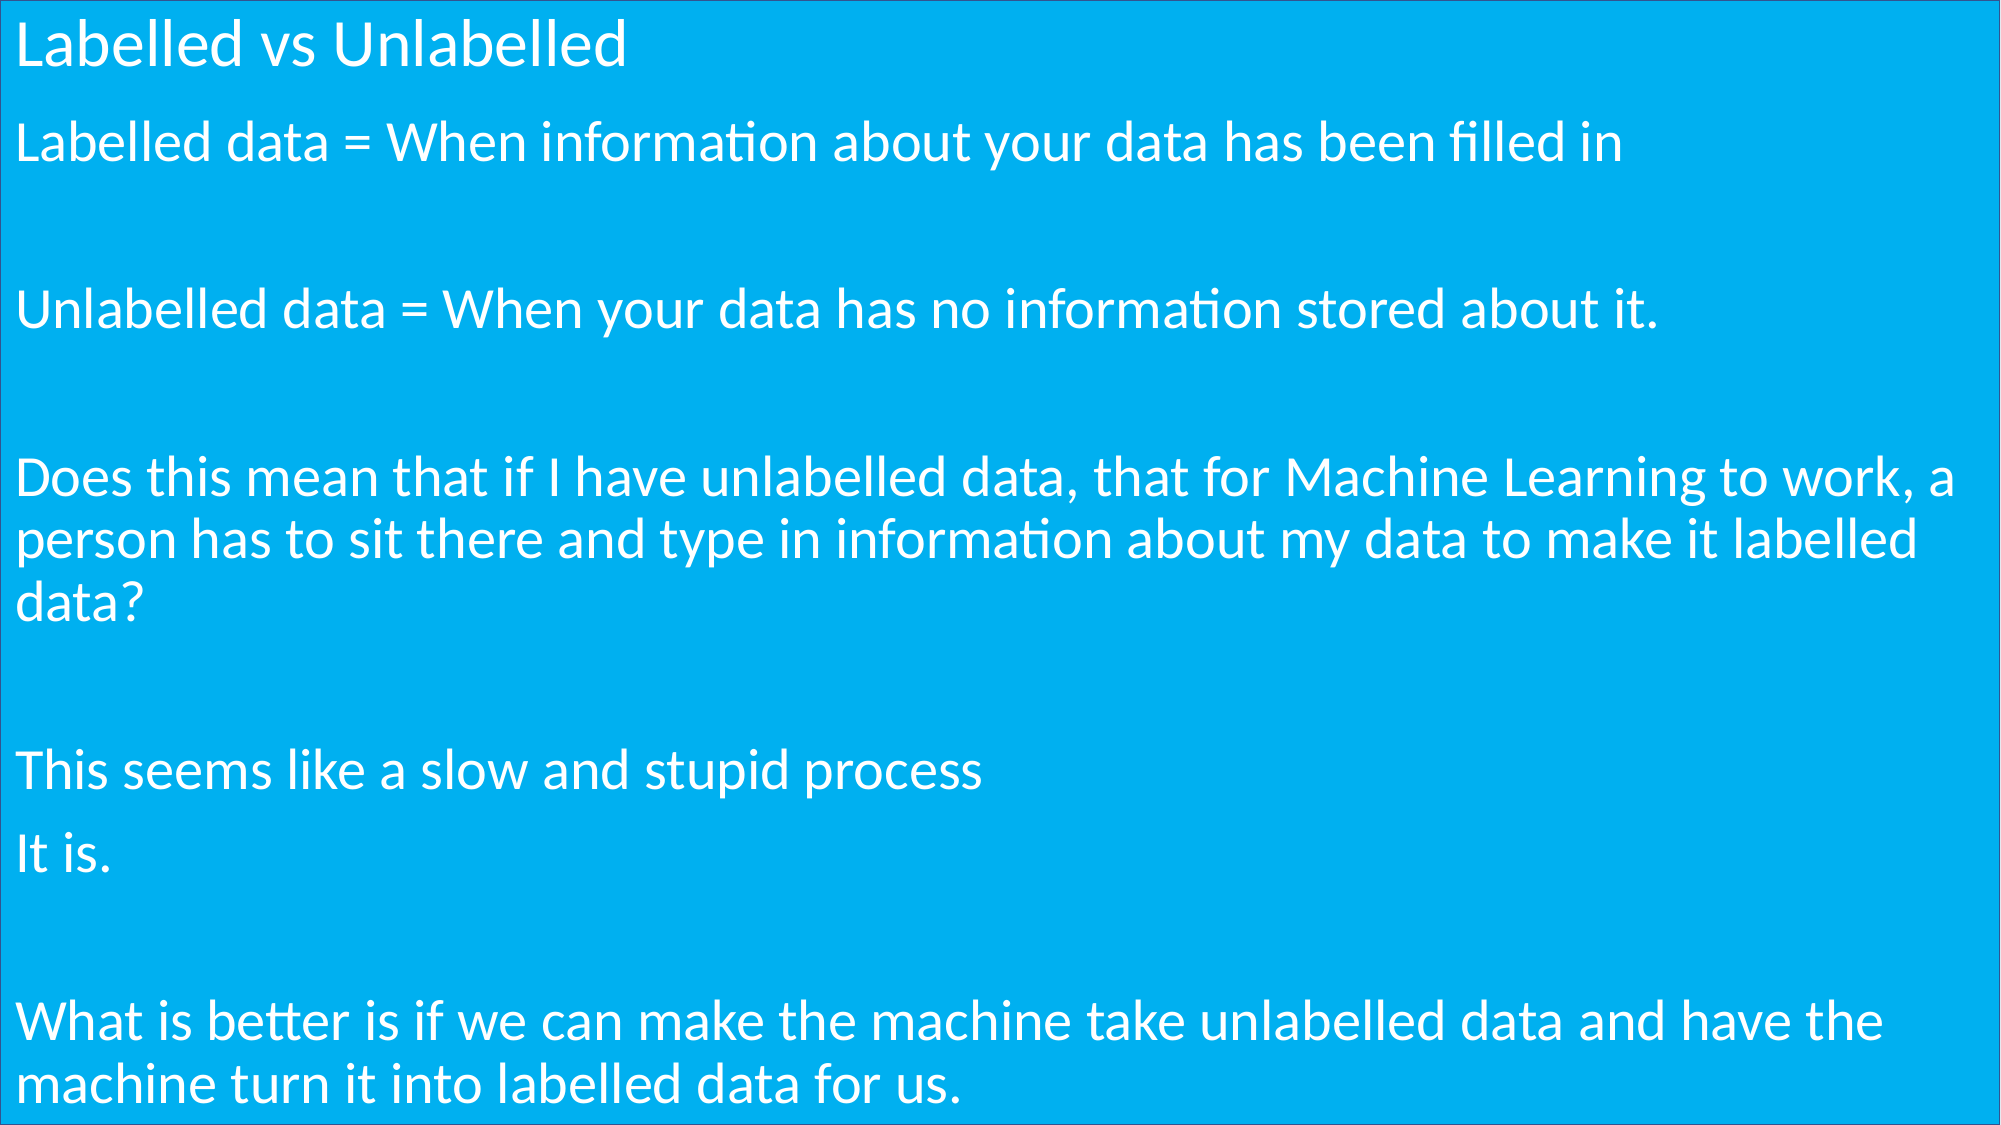

# Labelled vs Unlabelled
Labelled data = When information about your data has been filled in

Unlabelled data = When your data has no information stored about it.

Does this mean that if I have unlabelled data, that for Machine Learning to work, a person has to sit there and type in information about my data to make it labelled data?

This seems like a slow and stupid process
It is.

What is better is if we can make the machine take unlabelled data and have the machine turn it into labelled data for us.